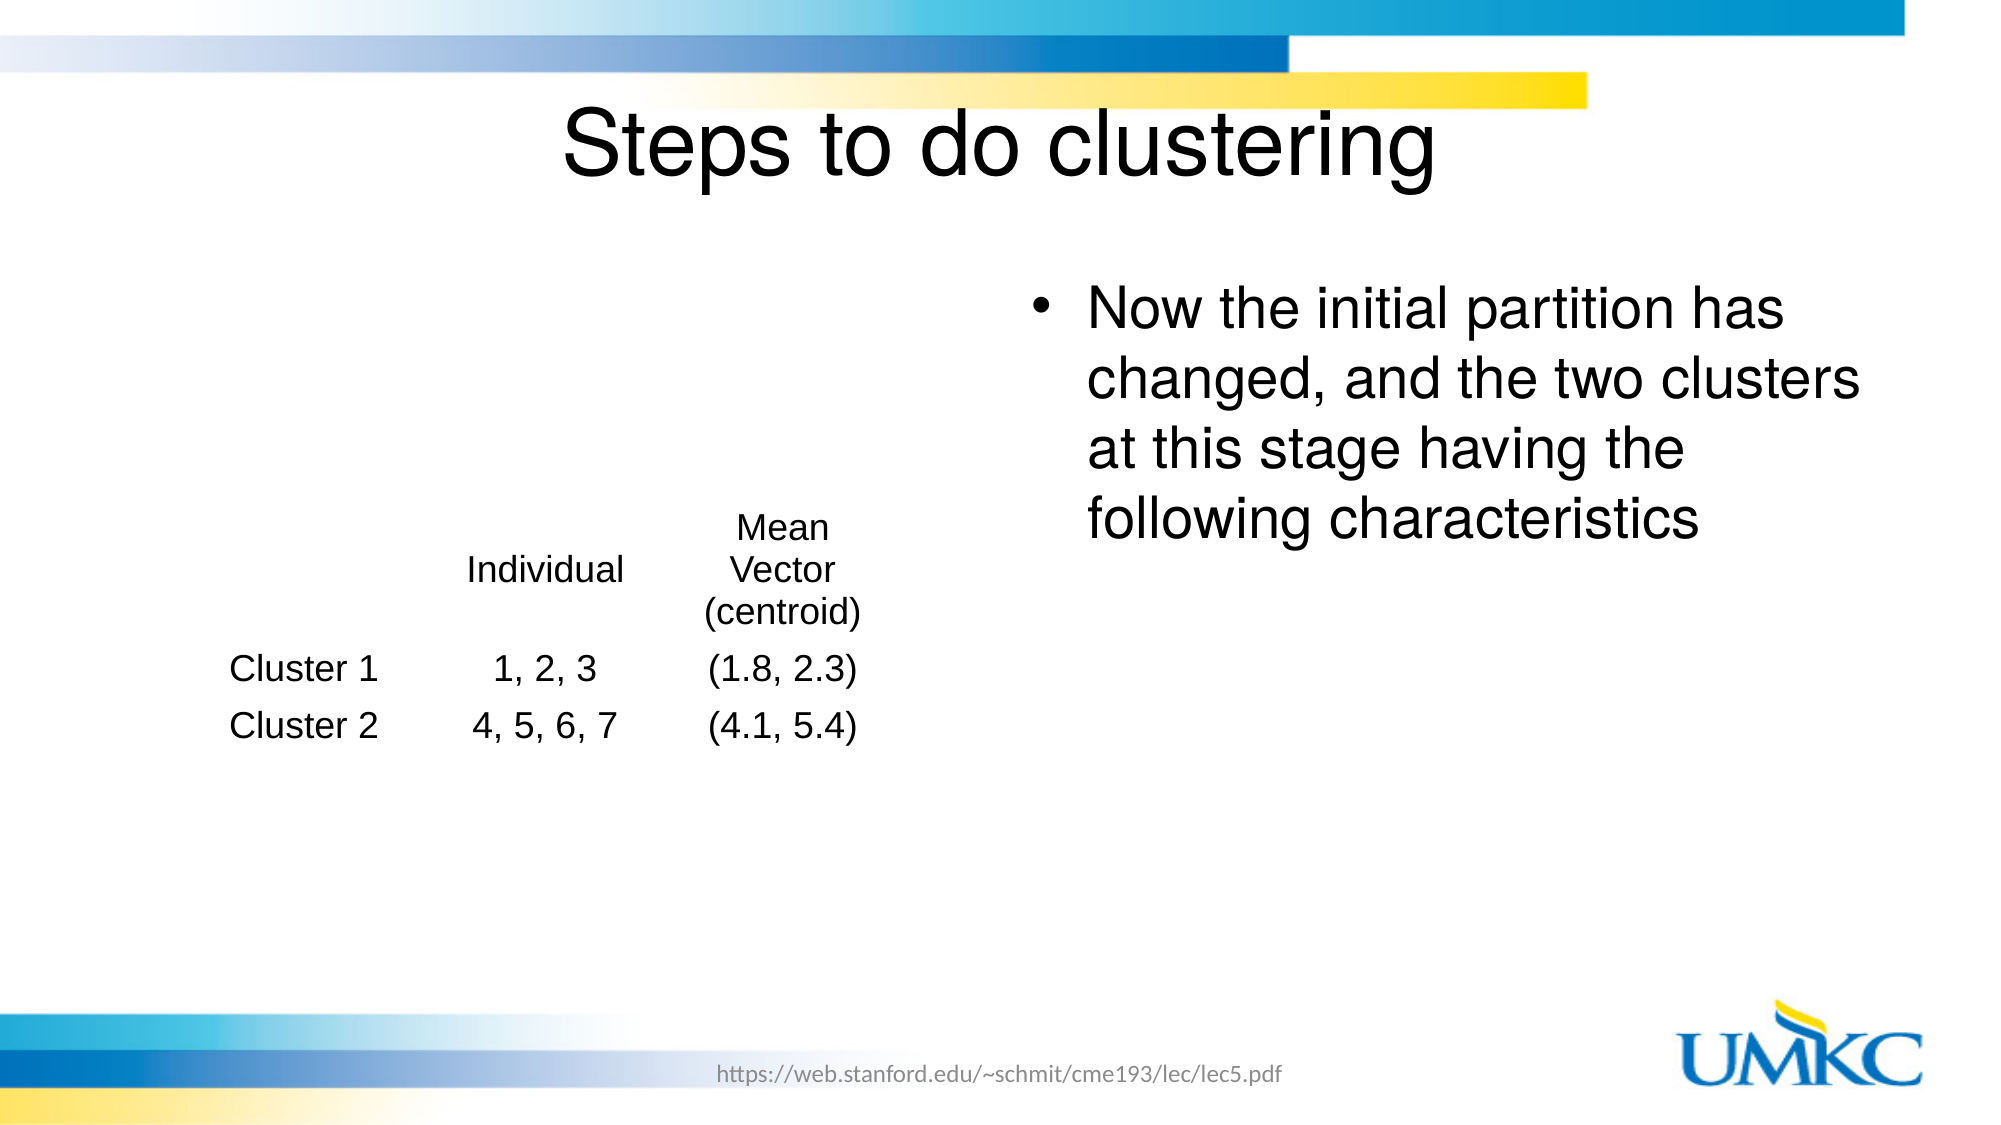

# Steps to do clustering
Now the initial partition has changed, and the two clusters at this stage having the following characteristics
|  | Individual | Mean Vector (centroid) |
| --- | --- | --- |
| Cluster 1 | 1, 2, 3 | (1.8, 2.3) |
| Cluster 2 | 4, 5, 6, 7 | (4.1, 5.4) |
https://web.stanford.edu/~schmit/cme193/lec/lec5.pdf